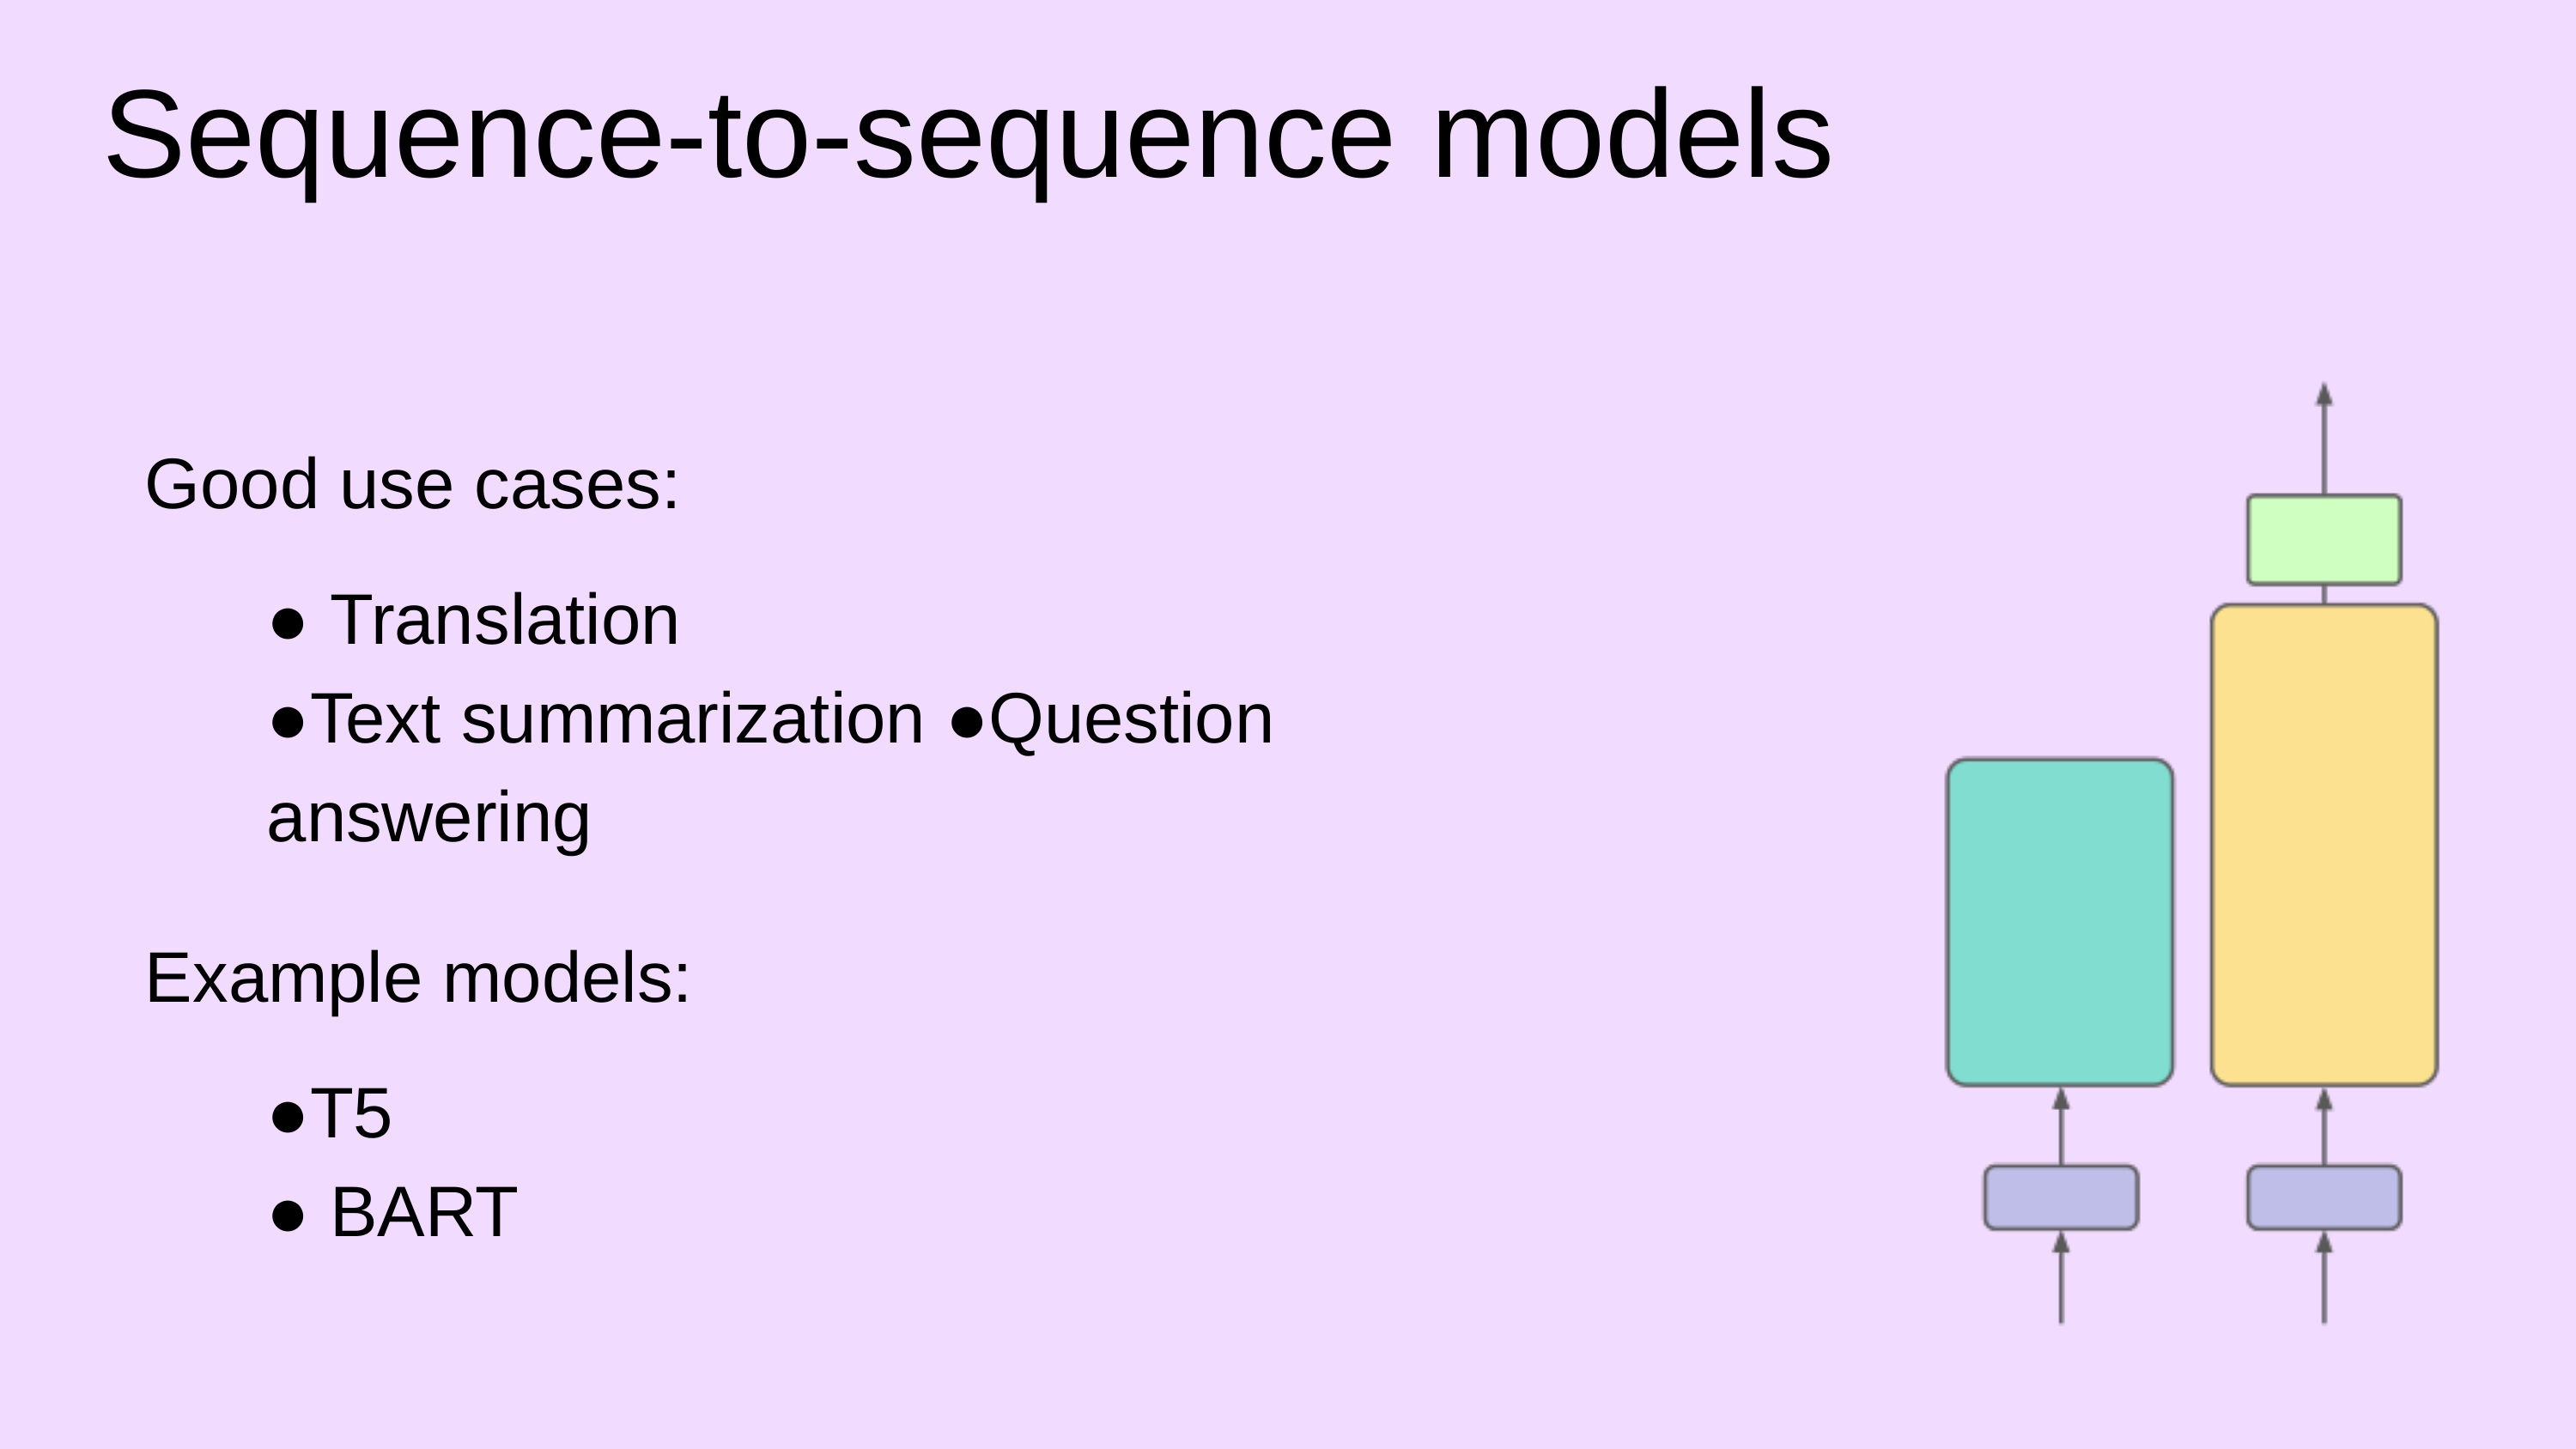

Sequence-to-sequence models

Good use cases:
● Translation
●Text summarization ●Question answering
Example models:
●T5
● BART